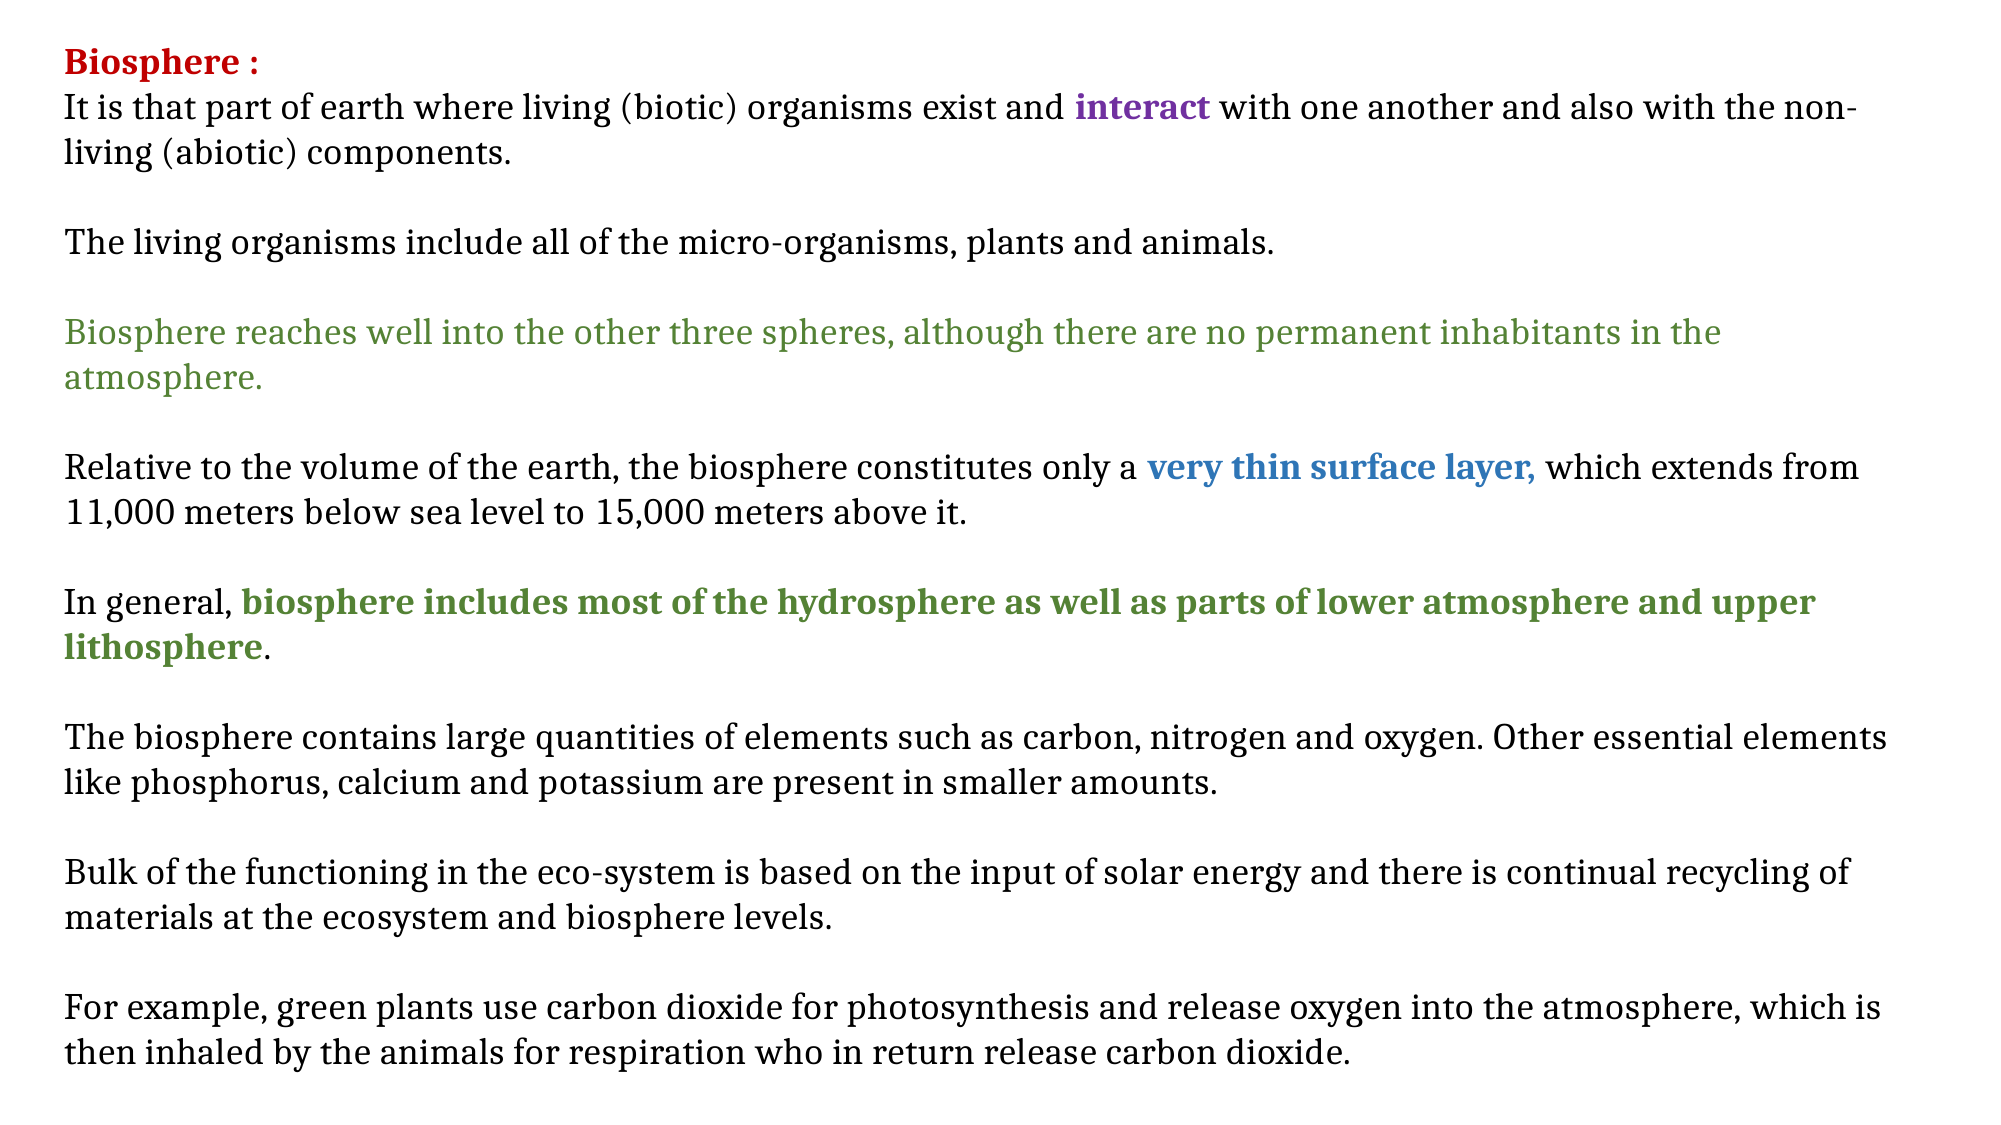

Biosphere :
It is that part of earth where living (biotic) organisms exist and interact with one another and also with the non-living (abiotic) components.

The living organisms include all of the micro-organisms, plants and animals.

Biosphere reaches well into the other three spheres, although there are no permanent inhabitants in the atmosphere.

Relative to the volume of the earth, the biosphere constitutes only a very thin surface layer, which extends from 11,000 meters below sea level to 15,000 meters above it.

In general, biosphere includes most of the hydrosphere as well as parts of lower atmosphere and upper lithosphere.

The biosphere contains large quantities of elements such as carbon, nitrogen and oxygen. Other essential elements like phosphorus, calcium and potassium are present in smaller amounts.

Bulk of the functioning in the eco-system is based on the input of solar energy and there is continual recycling of materials at the eco­system and biosphere levels.

For example, green plants use carbon dioxide for photosynthesis and release oxygen into the atmosphere, which is then inhaled by the animals for respiration who in return release carbon dioxide.